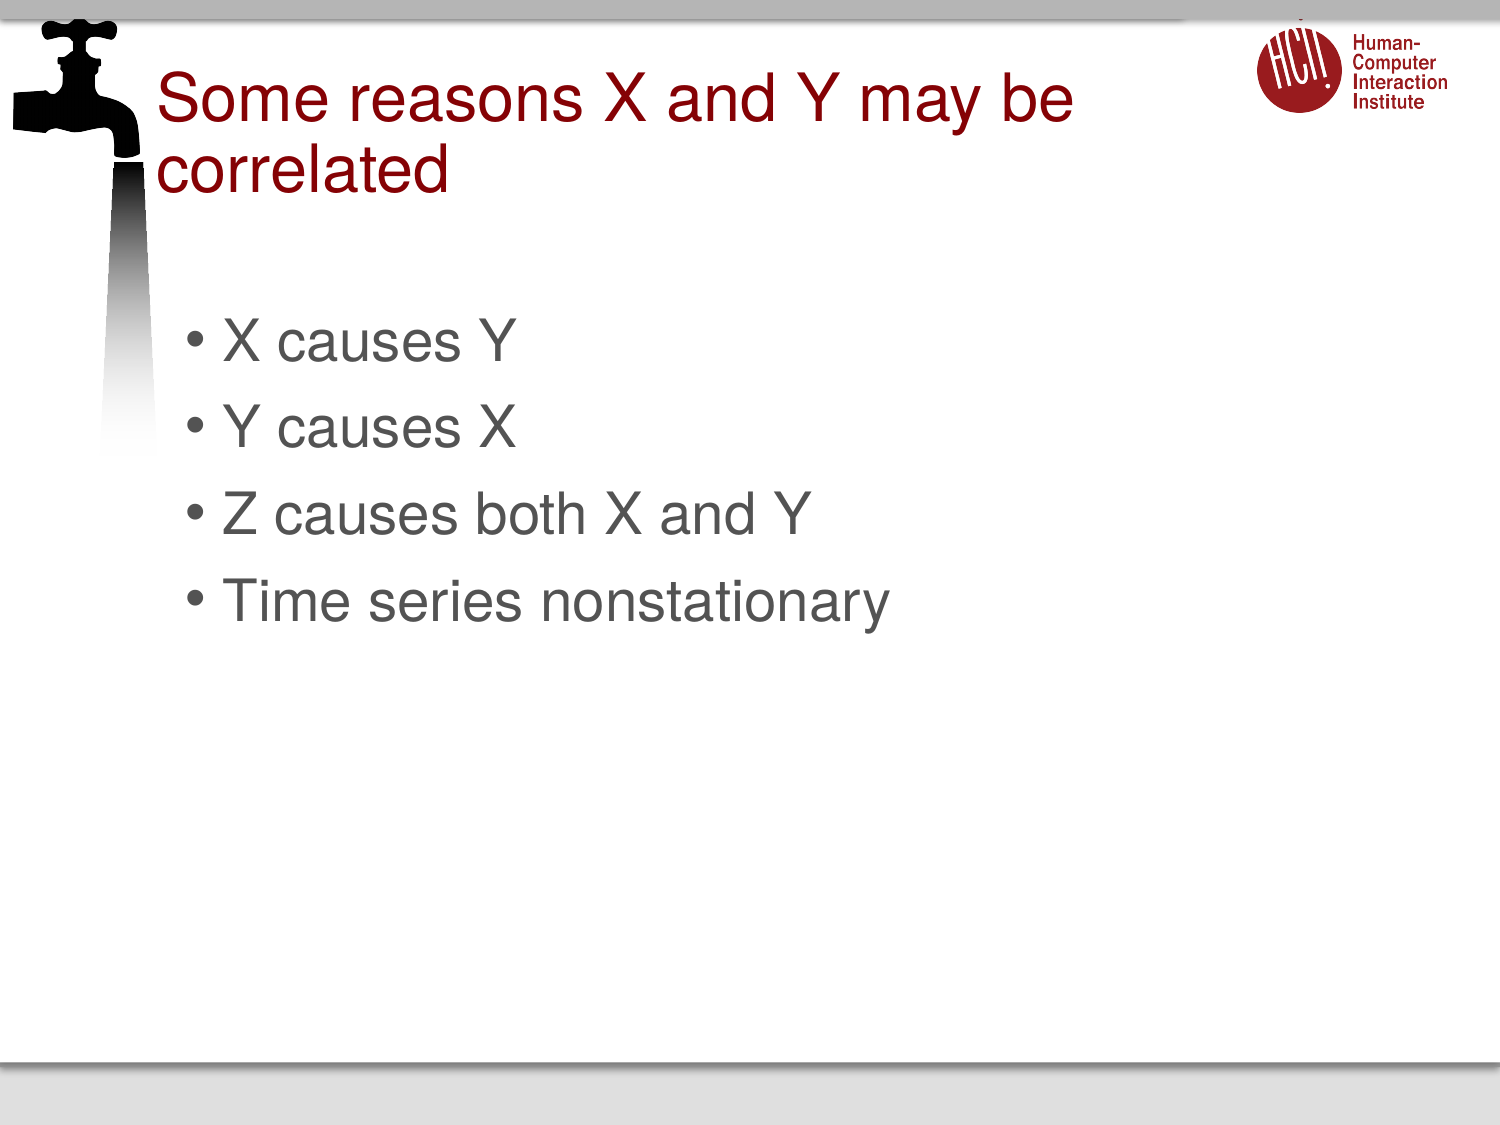

# Some reasons X and Y may be correlated
X causes Y
Y causes X
Z causes both X and Y
Time series nonstationary